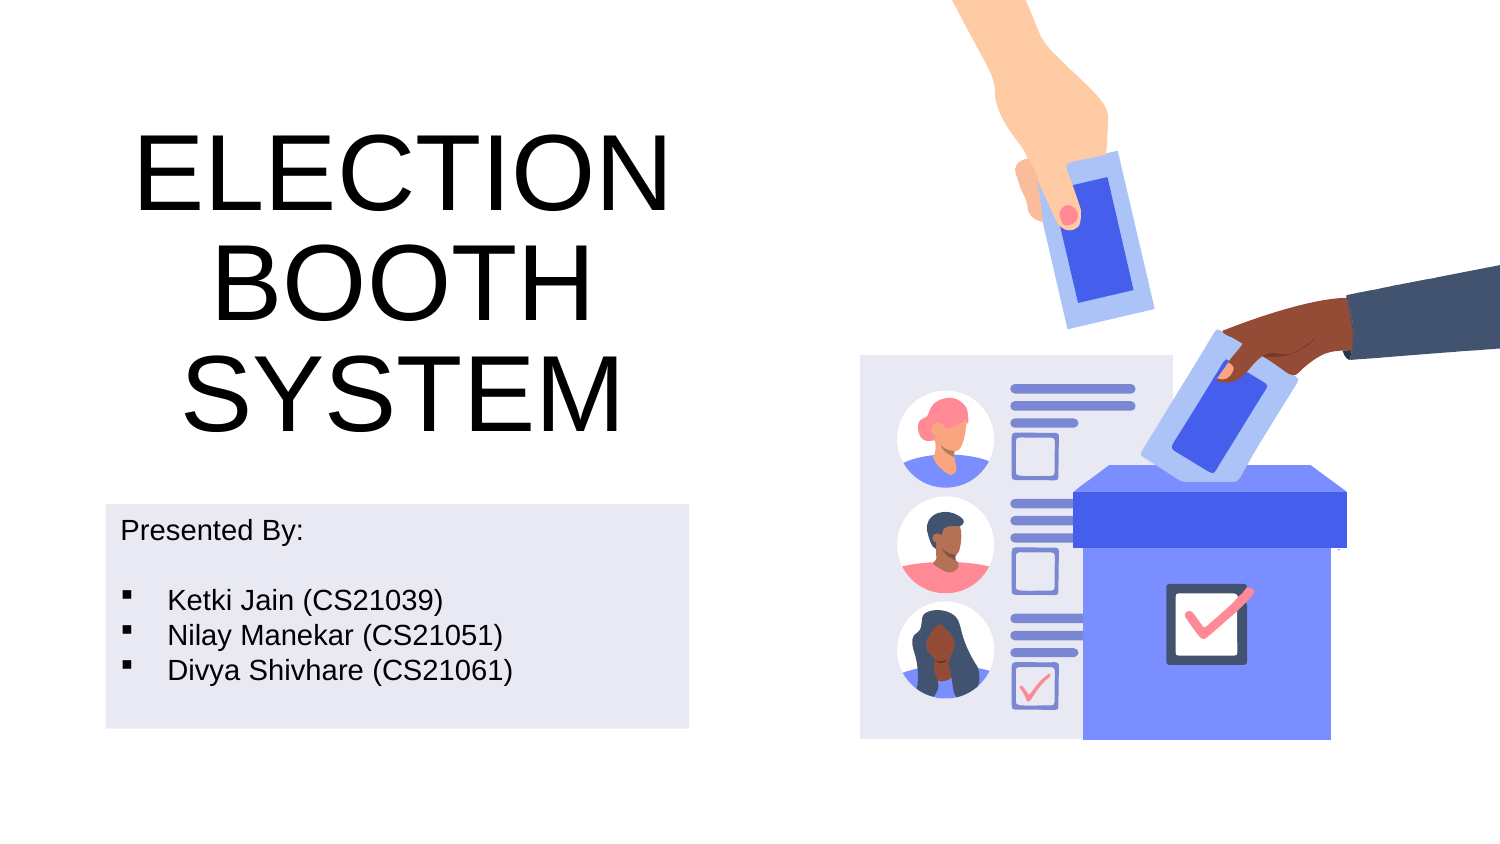

# ELECTION BOOTH SYSTEM
Presented By:

Ketki Jain (CS21039)
Nilay Manekar (CS21051)
Divya Shivhare (CS21061)